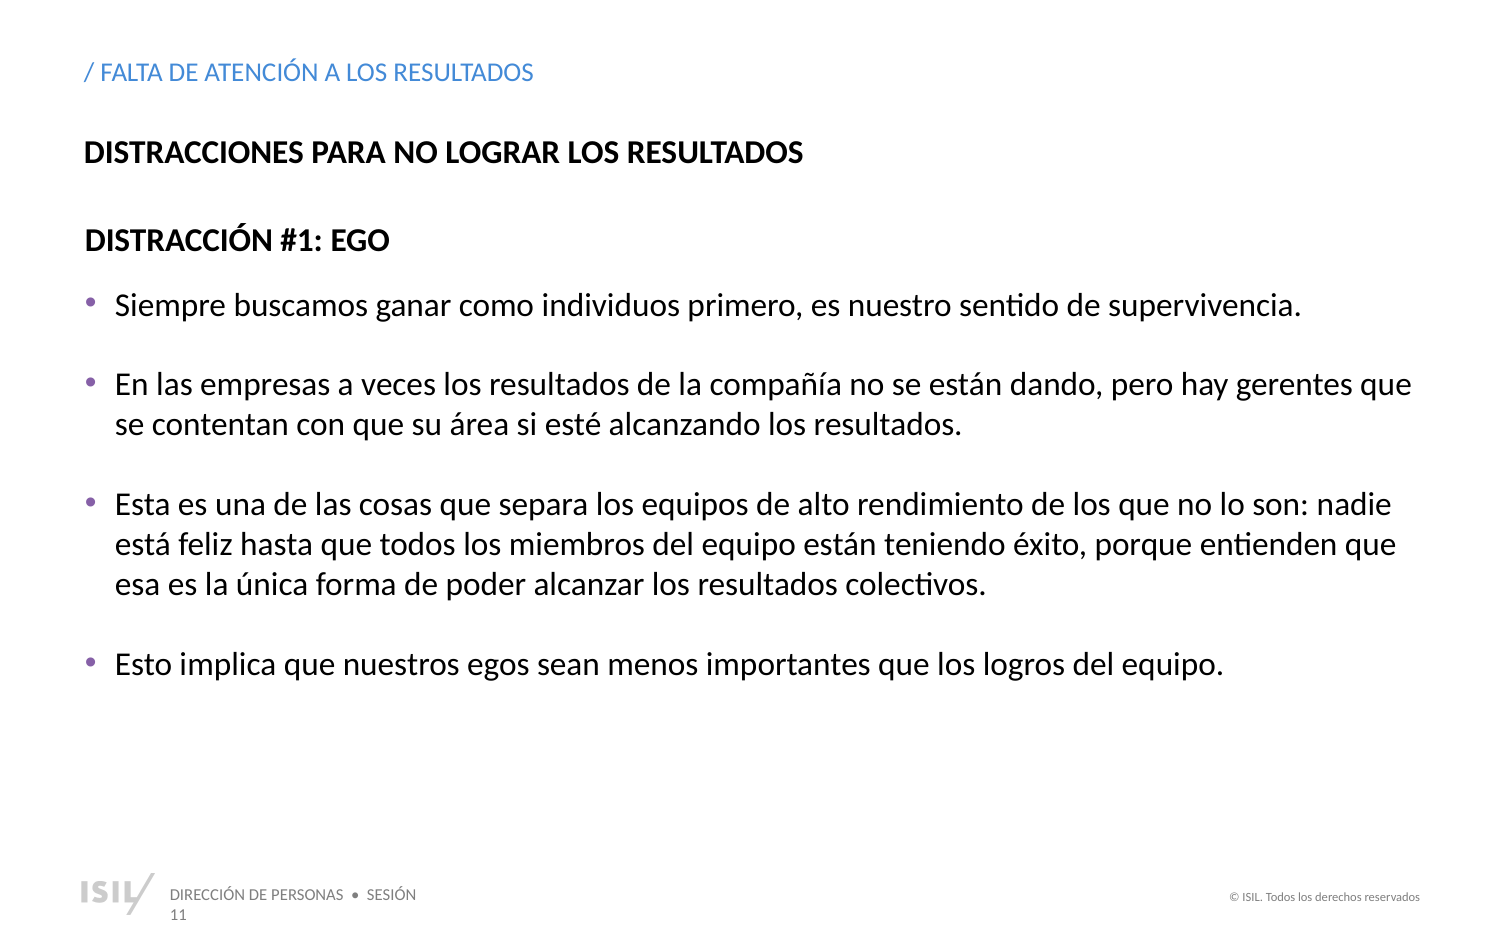

/ FALTA DE ATENCIÓN A LOS RESULTADOS
DISTRACCIONES PARA NO LOGRAR LOS RESULTADOS
DISTRACCIÓN #1: EGO
Siempre buscamos ganar como individuos primero, es nuestro sentido de supervivencia.

En las empresas a veces los resultados de la compañía no se están dando, pero hay gerentes que se contentan con que su área si esté alcanzando los resultados.

Esta es una de las cosas que separa los equipos de alto rendimiento de los que no lo son: nadie está feliz hasta que todos los miembros del equipo están teniendo éxito, porque entienden que esa es la única forma de poder alcanzar los resultados colectivos.

Esto implica que nuestros egos sean menos importantes que los logros del equipo.